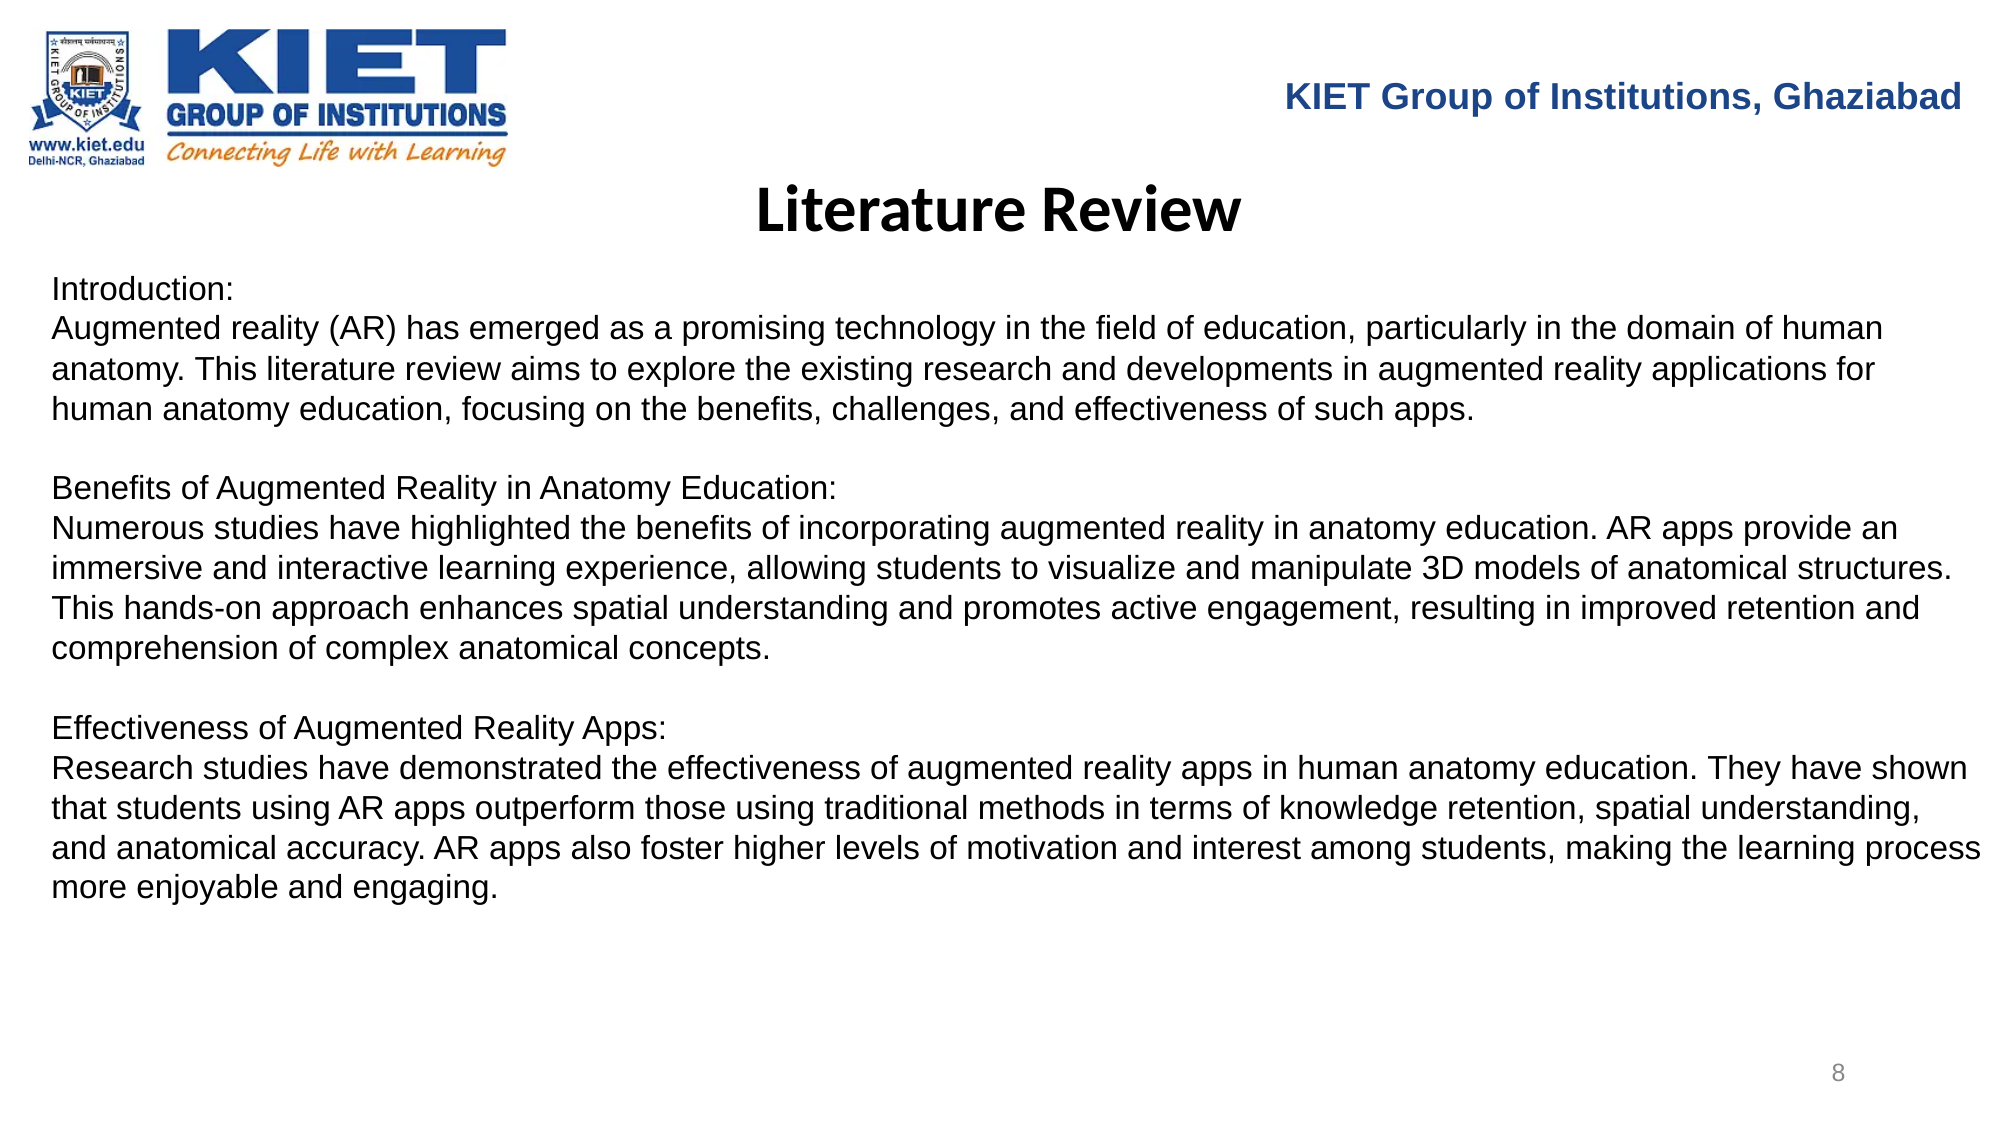

KIET Group of Institutions, Ghaziabad
Literature Review
Introduction:
Augmented reality (AR) has emerged as a promising technology in the field of education, particularly in the domain of human anatomy. This literature review aims to explore the existing research and developments in augmented reality applications for human anatomy education, focusing on the benefits, challenges, and effectiveness of such apps.

Benefits of Augmented Reality in Anatomy Education:
Numerous studies have highlighted the benefits of incorporating augmented reality in anatomy education. AR apps provide an immersive and interactive learning experience, allowing students to visualize and manipulate 3D models of anatomical structures. This hands-on approach enhances spatial understanding and promotes active engagement, resulting in improved retention and comprehension of complex anatomical concepts.

Effectiveness of Augmented Reality Apps:
Research studies have demonstrated the effectiveness of augmented reality apps in human anatomy education. They have shown that students using AR apps outperform those using traditional methods in terms of knowledge retention, spatial understanding, and anatomical accuracy. AR apps also foster higher levels of motivation and interest among students, making the learning process more enjoyable and engaging.

8